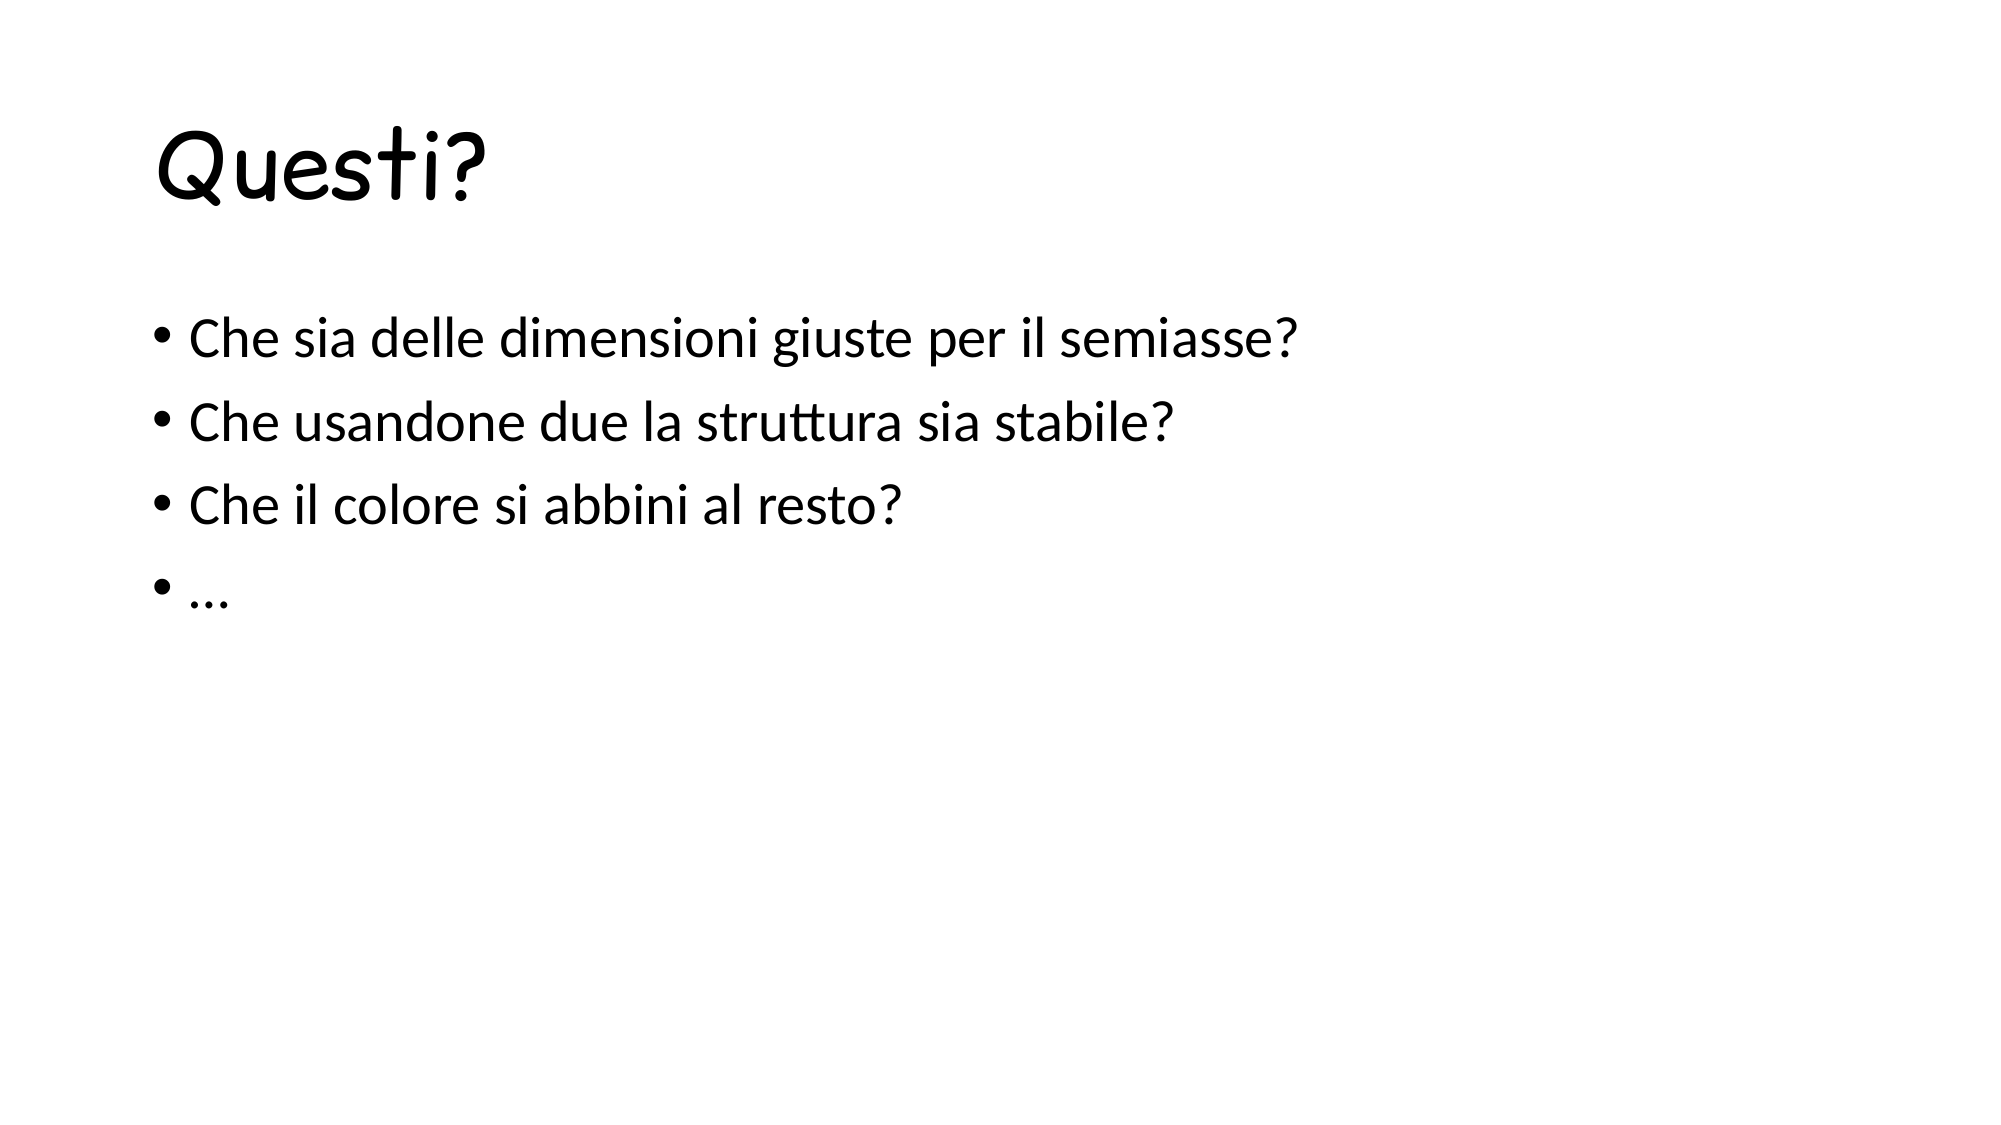

# Questi?
Che sia delle dimensioni giuste per il semiasse?
Che usandone due la struttura sia stabile?
Che il colore si abbini al resto?
…